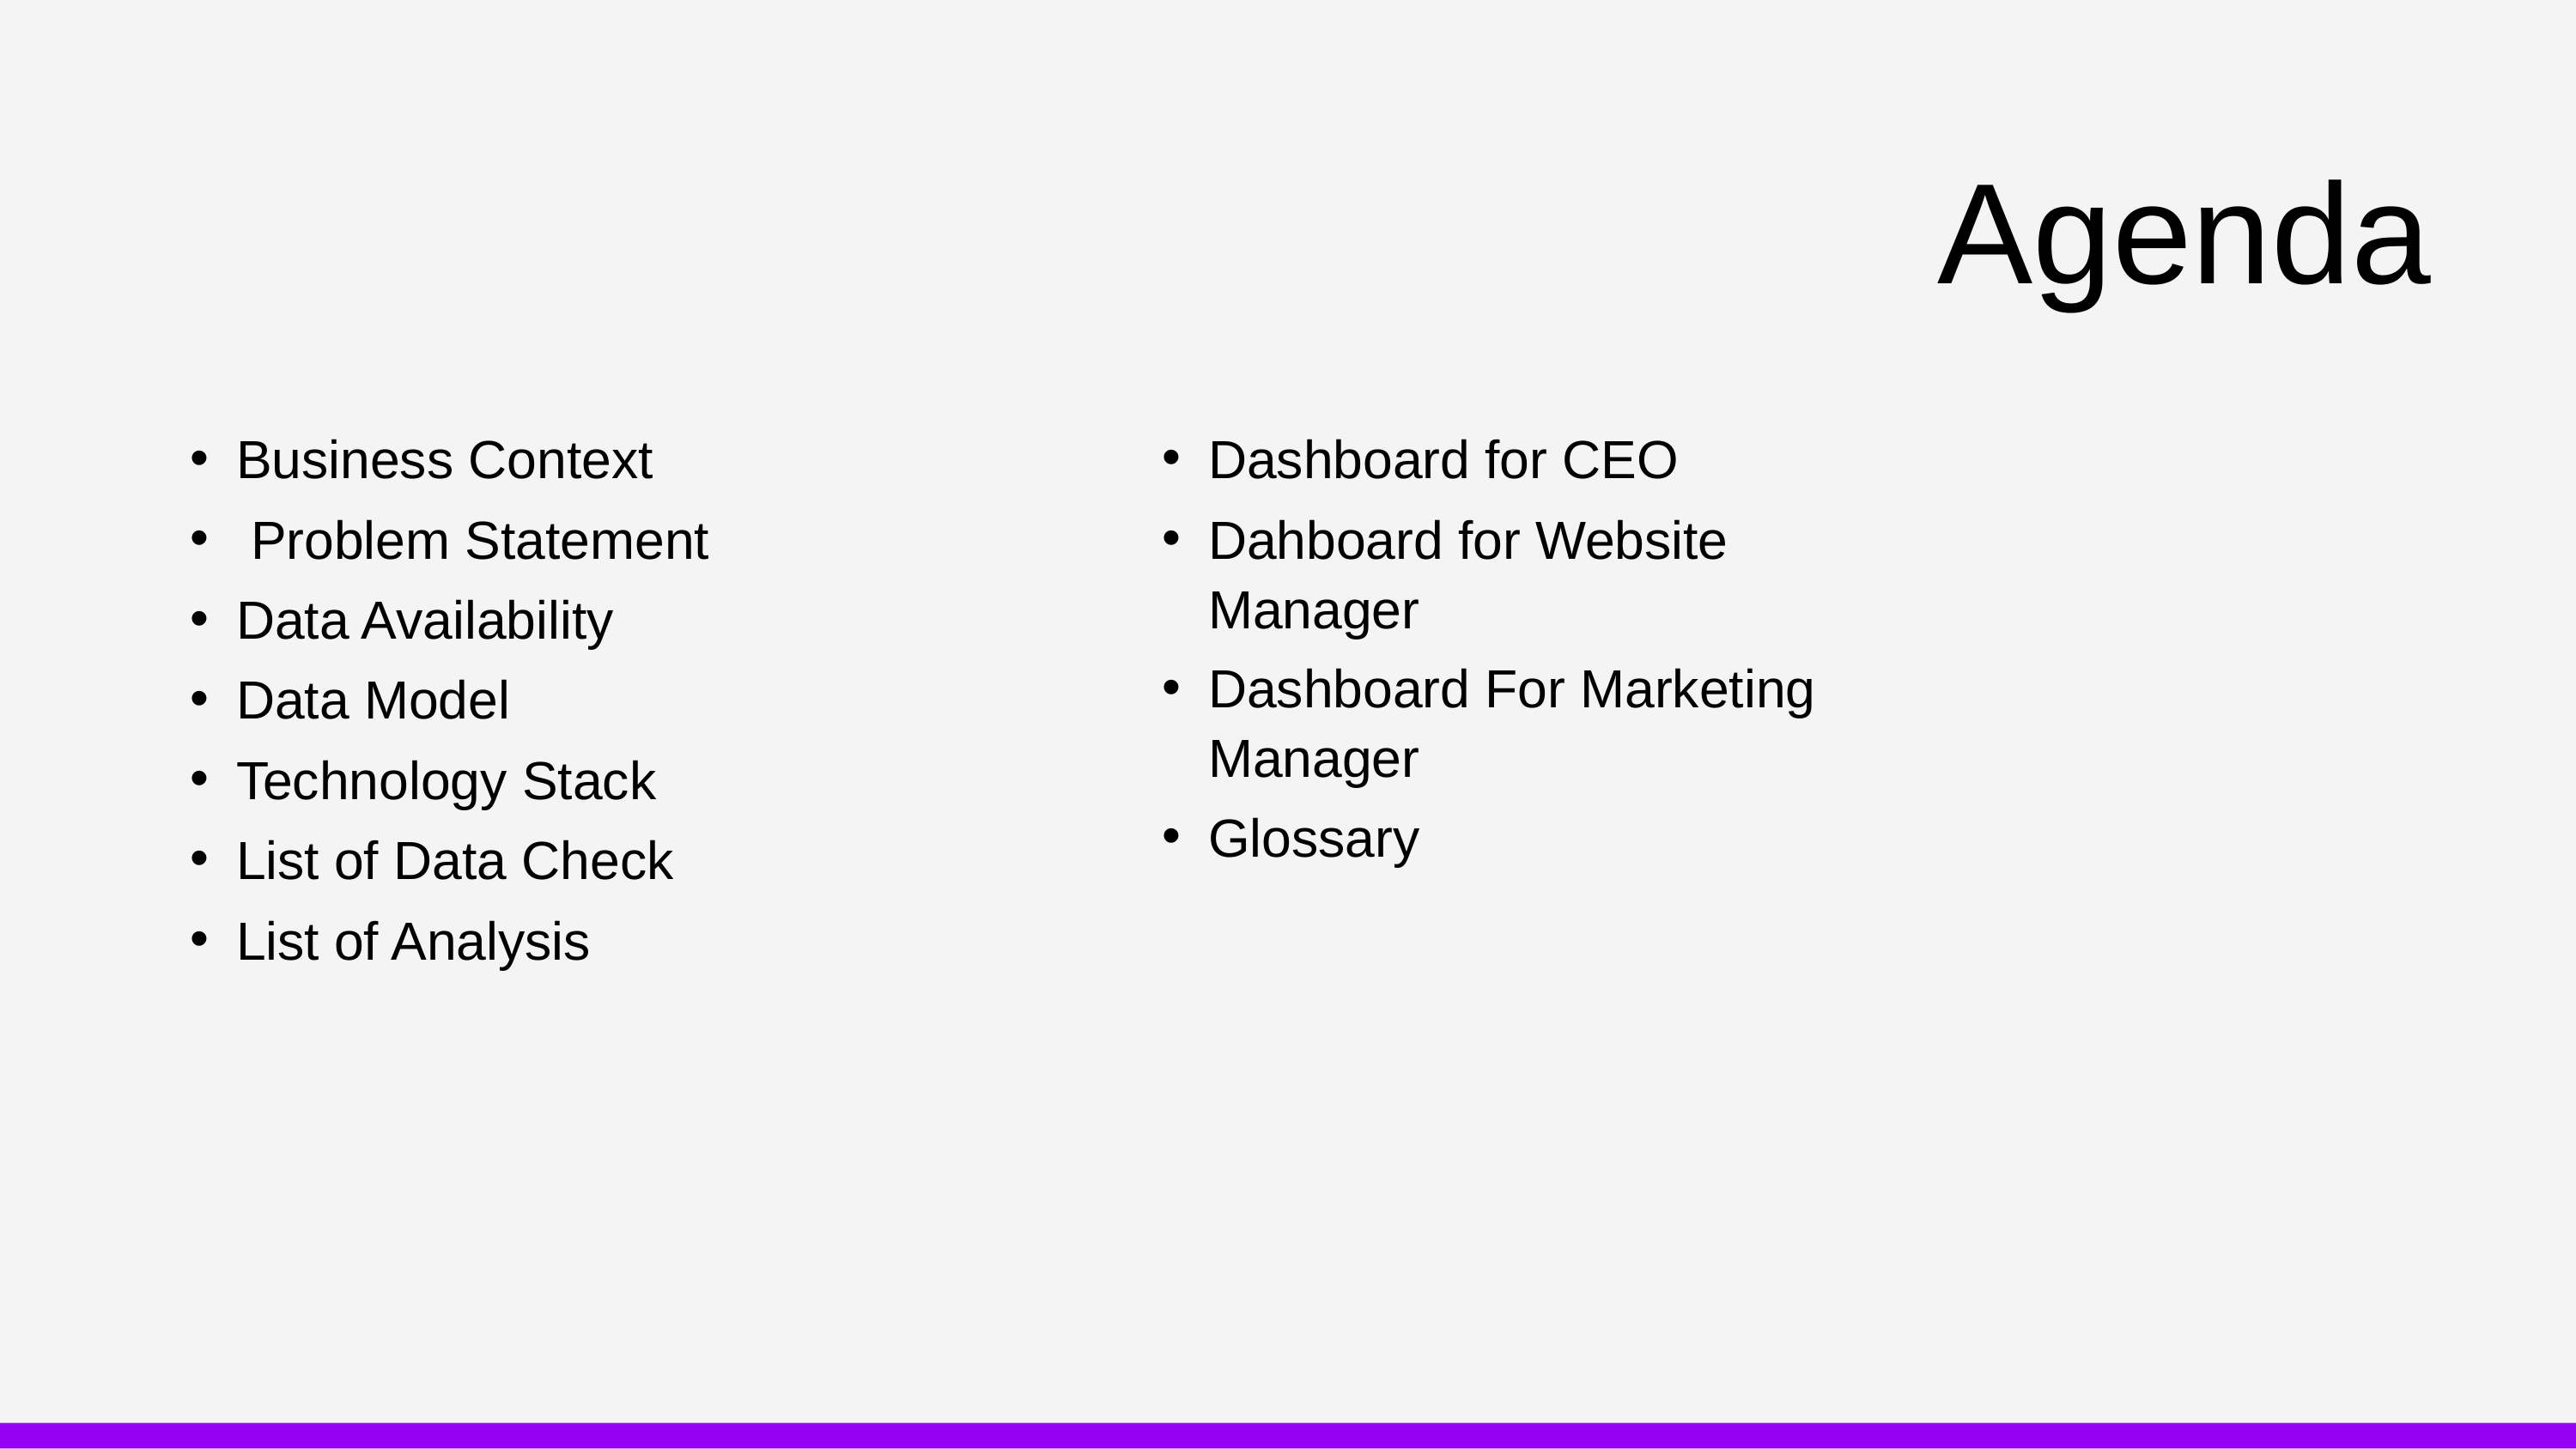

Agenda
Dashboard for CEO
Business Context
 Problem Statement
Dahboard for Website Manager
Data Availability
Dashboard For Marketing Manager
Data Model
Technology Stack
Glossary
List of Data Check
List of Analysis